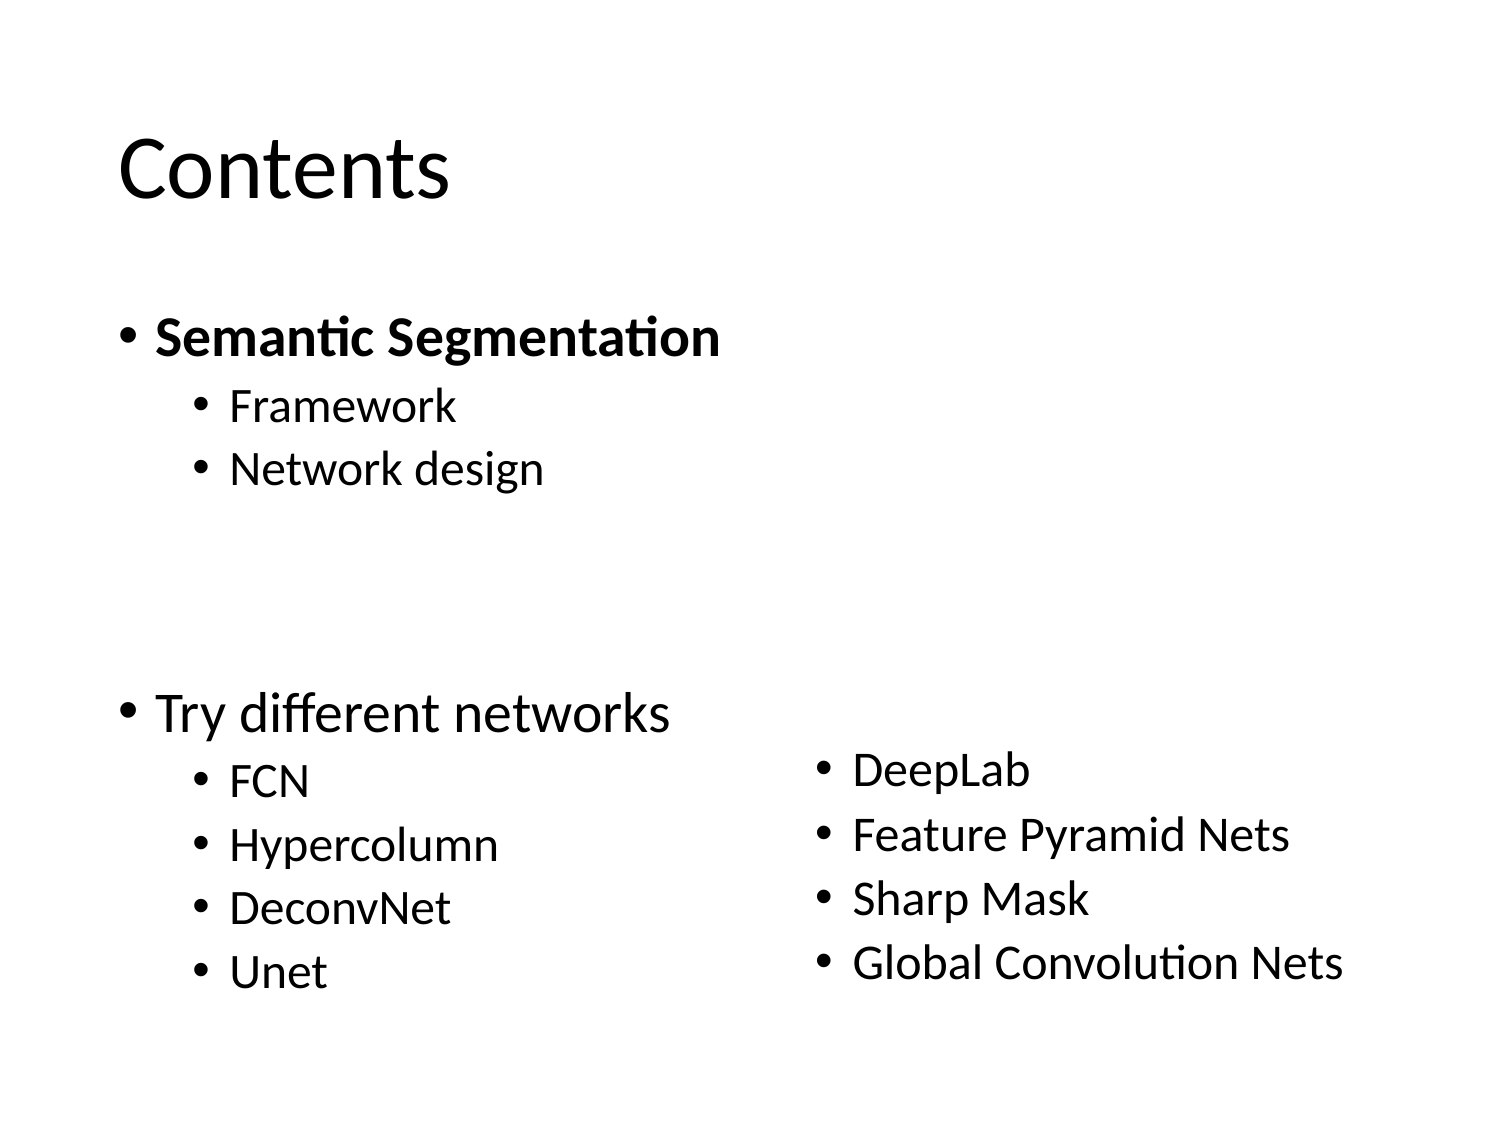

# Contents
Semantic Segmentation
Framework
Network design

Try different networks
FCN
Hypercolumn
DeconvNet
Unet

Basics
Basic operations
Workflow
Layers

Semantic Segmentation
DeepLab
Feature Pyramid Nets
Sharp Mask
Global Convolution Nets